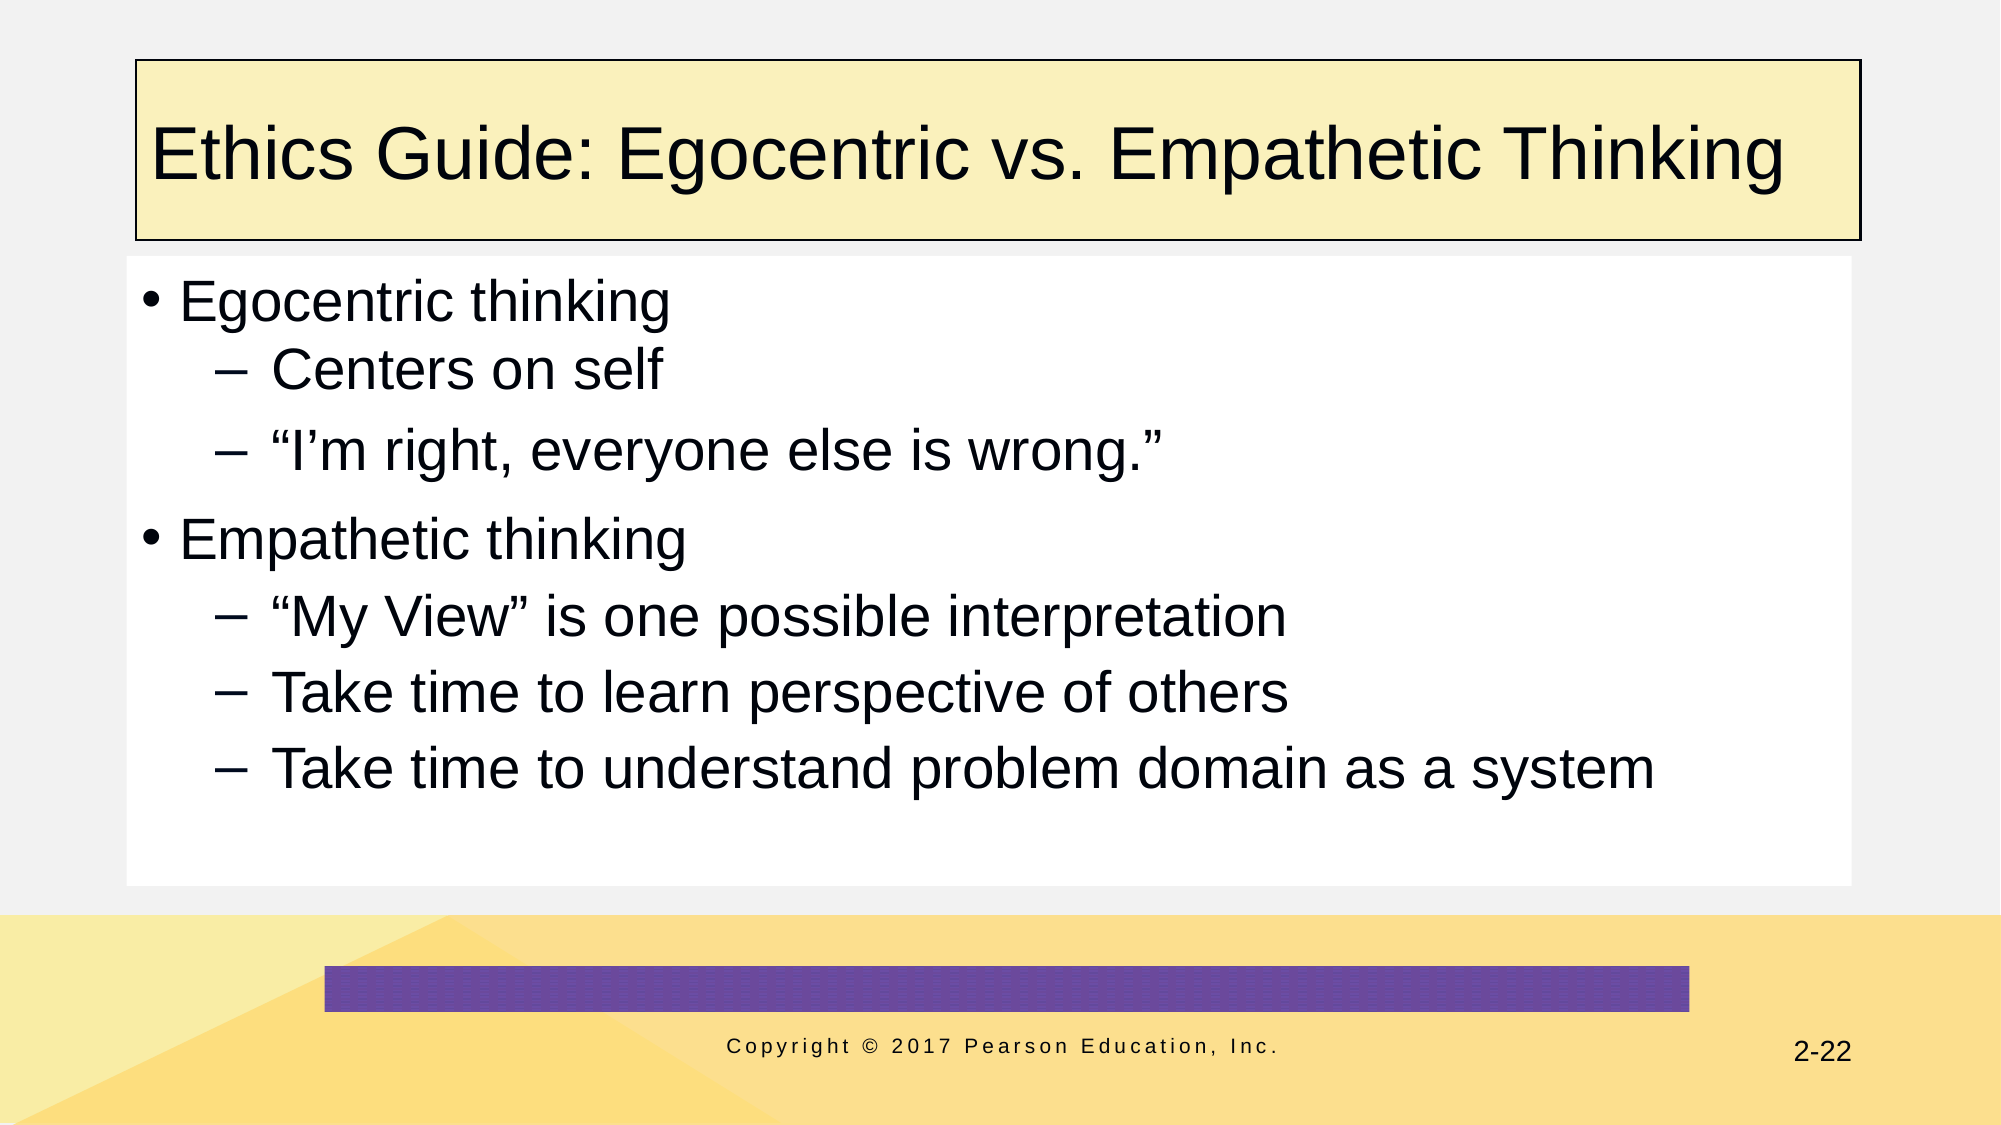

# Ethics Guide: Egocentric vs. Empathetic Thinking
Egocentric thinking
Centers on self
“I’m right, everyone else is wrong.”
Empathetic thinking
“My View” is one possible interpretation
Take time to learn perspective of others
Take time to understand problem domain as a system
Copyright © 2017 Pearson Education, Inc.